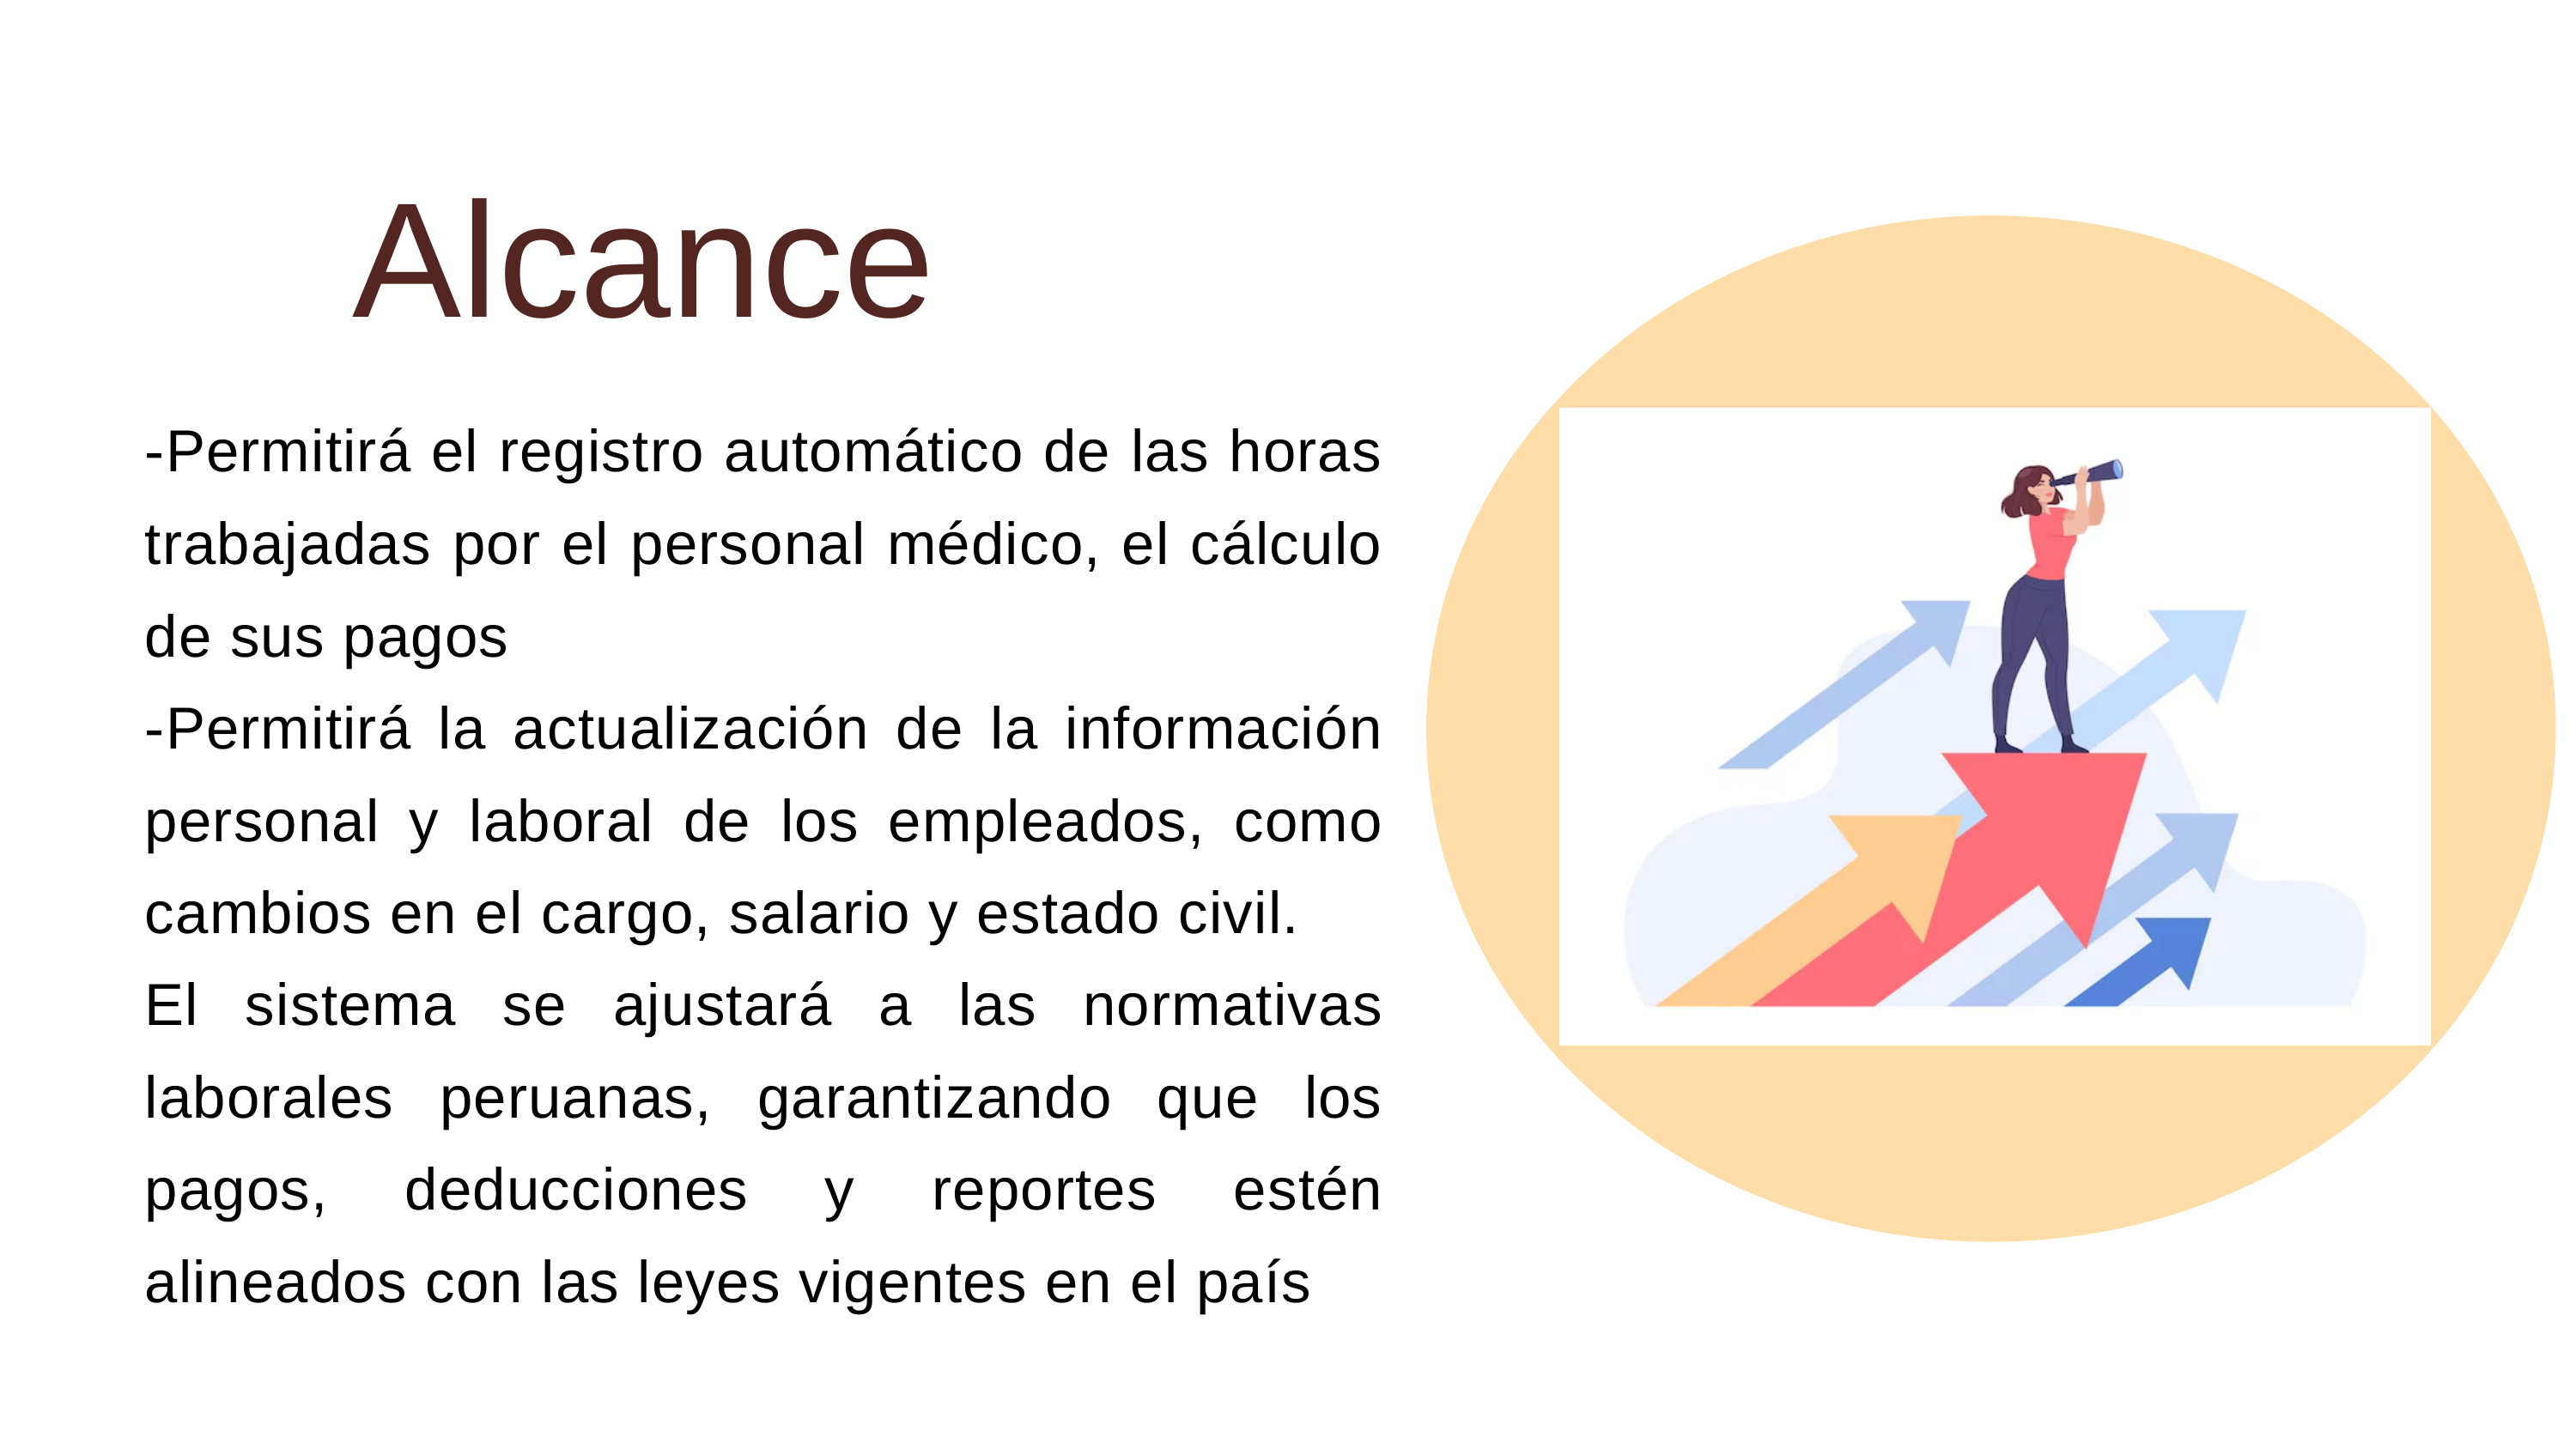

Alcance

-Permitirá el registro automático de las horas trabajadas por el personal médico, el cálculo de sus pagos
-Permitirá la actualización de la información personal y laboral de los empleados, como cambios en el cargo, salario y estado civil.
El sistema se ajustará a las normativas laborales peruanas, garantizando que los pagos, deducciones y reportes estén alineados con las leyes vigentes en el país